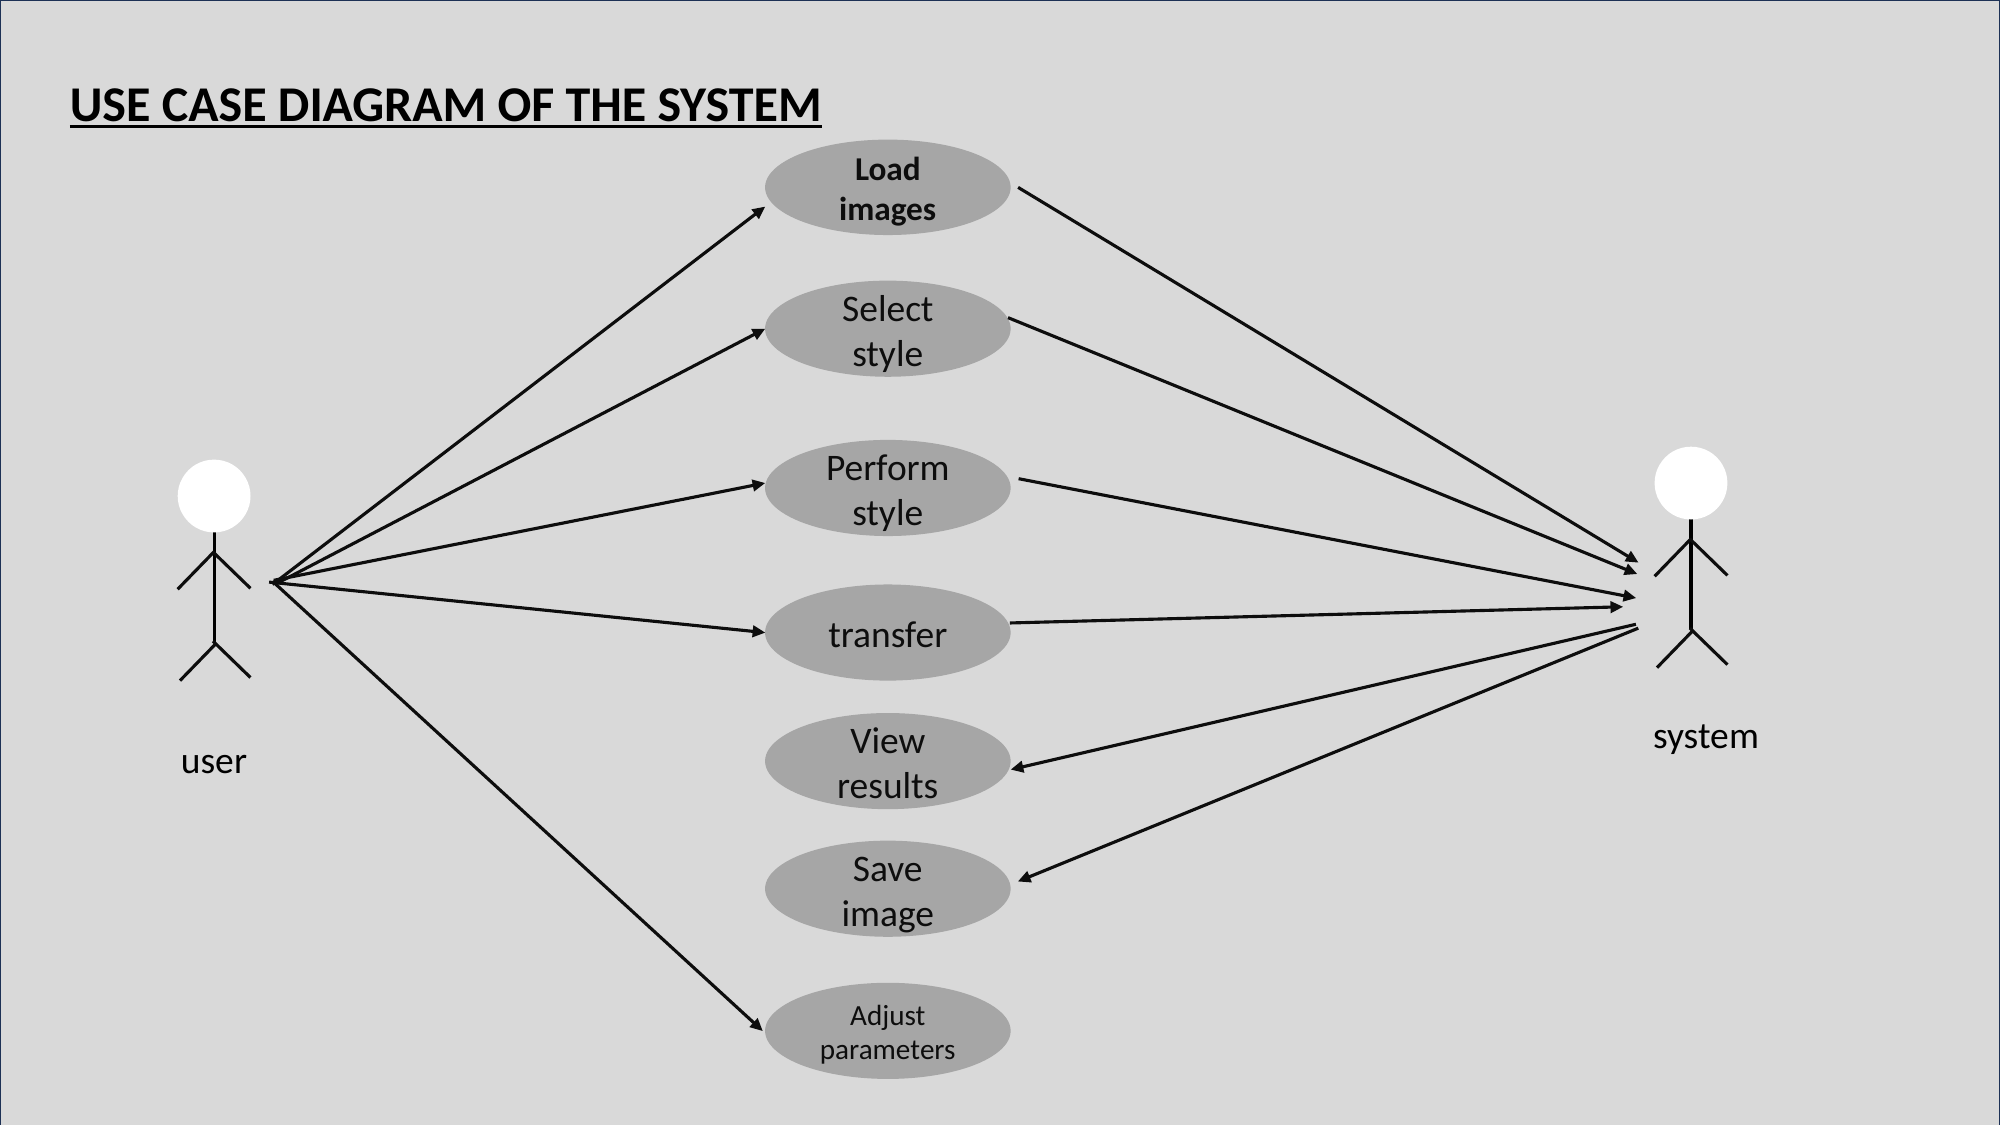

USE CASE DIAGRAM OF THE SYSTEM
Load images
Select style
Perform style

transfer
system
View results
user
Save image
Adjust parameters